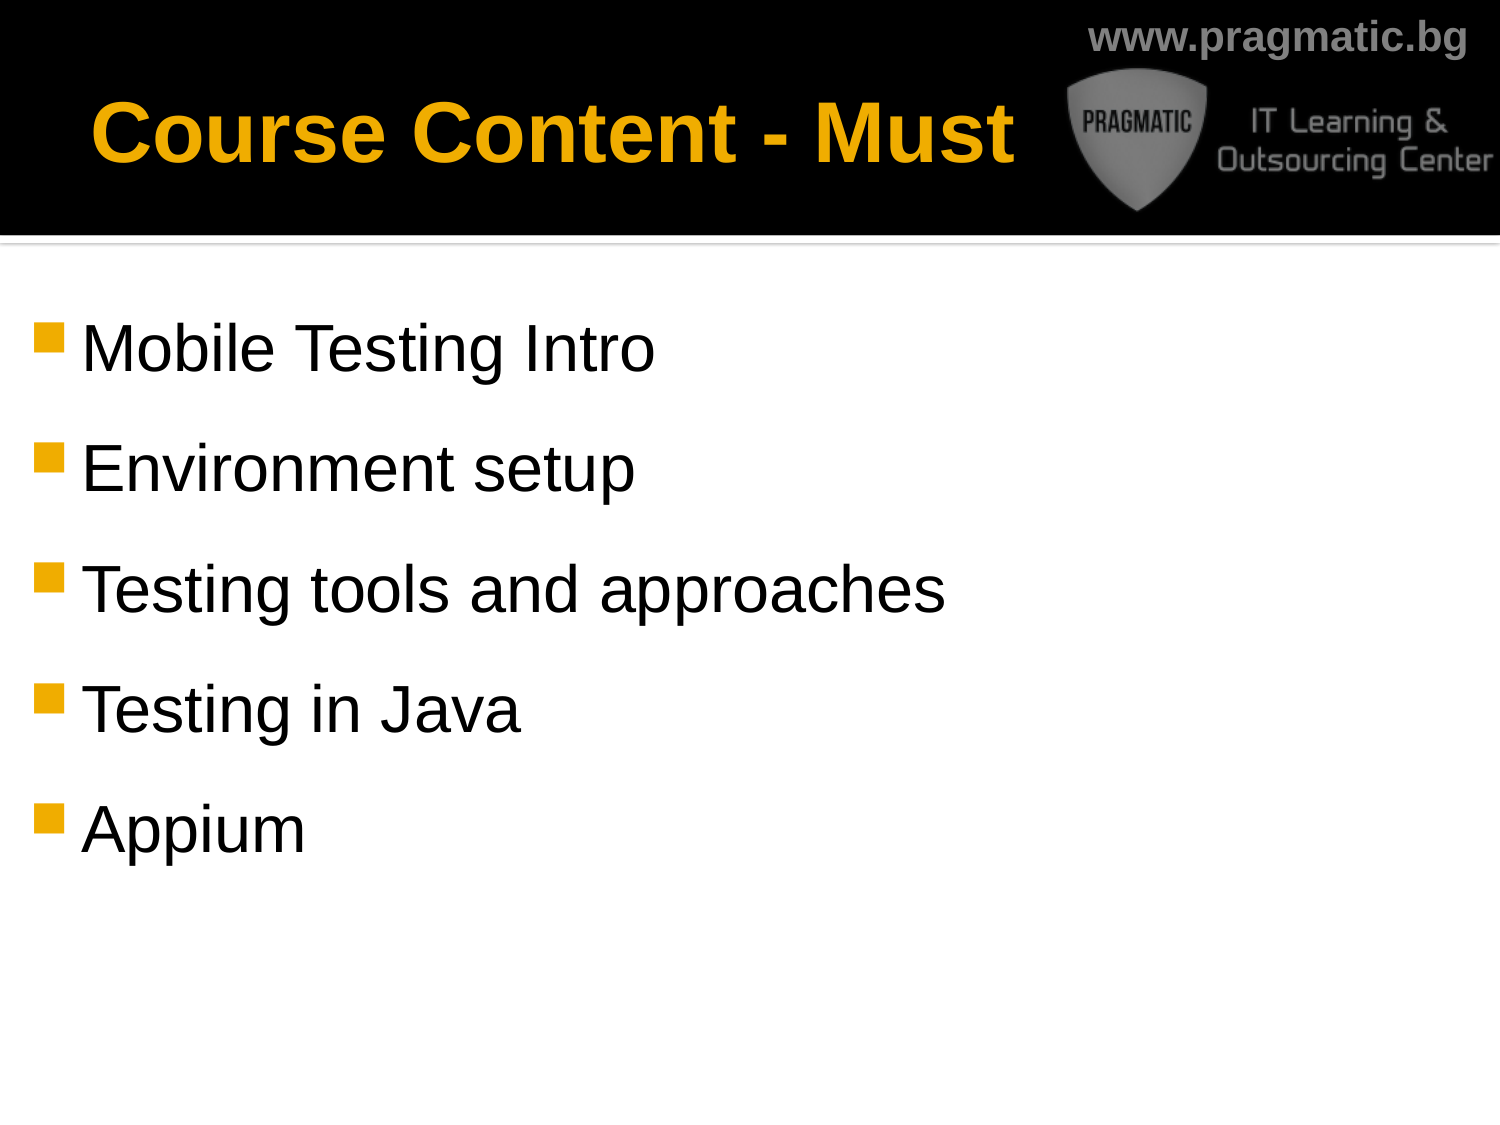

# Course Content - Must
Mobile Testing Intro
Environment setup
Testing tools and approaches
Testing in Java
Appium